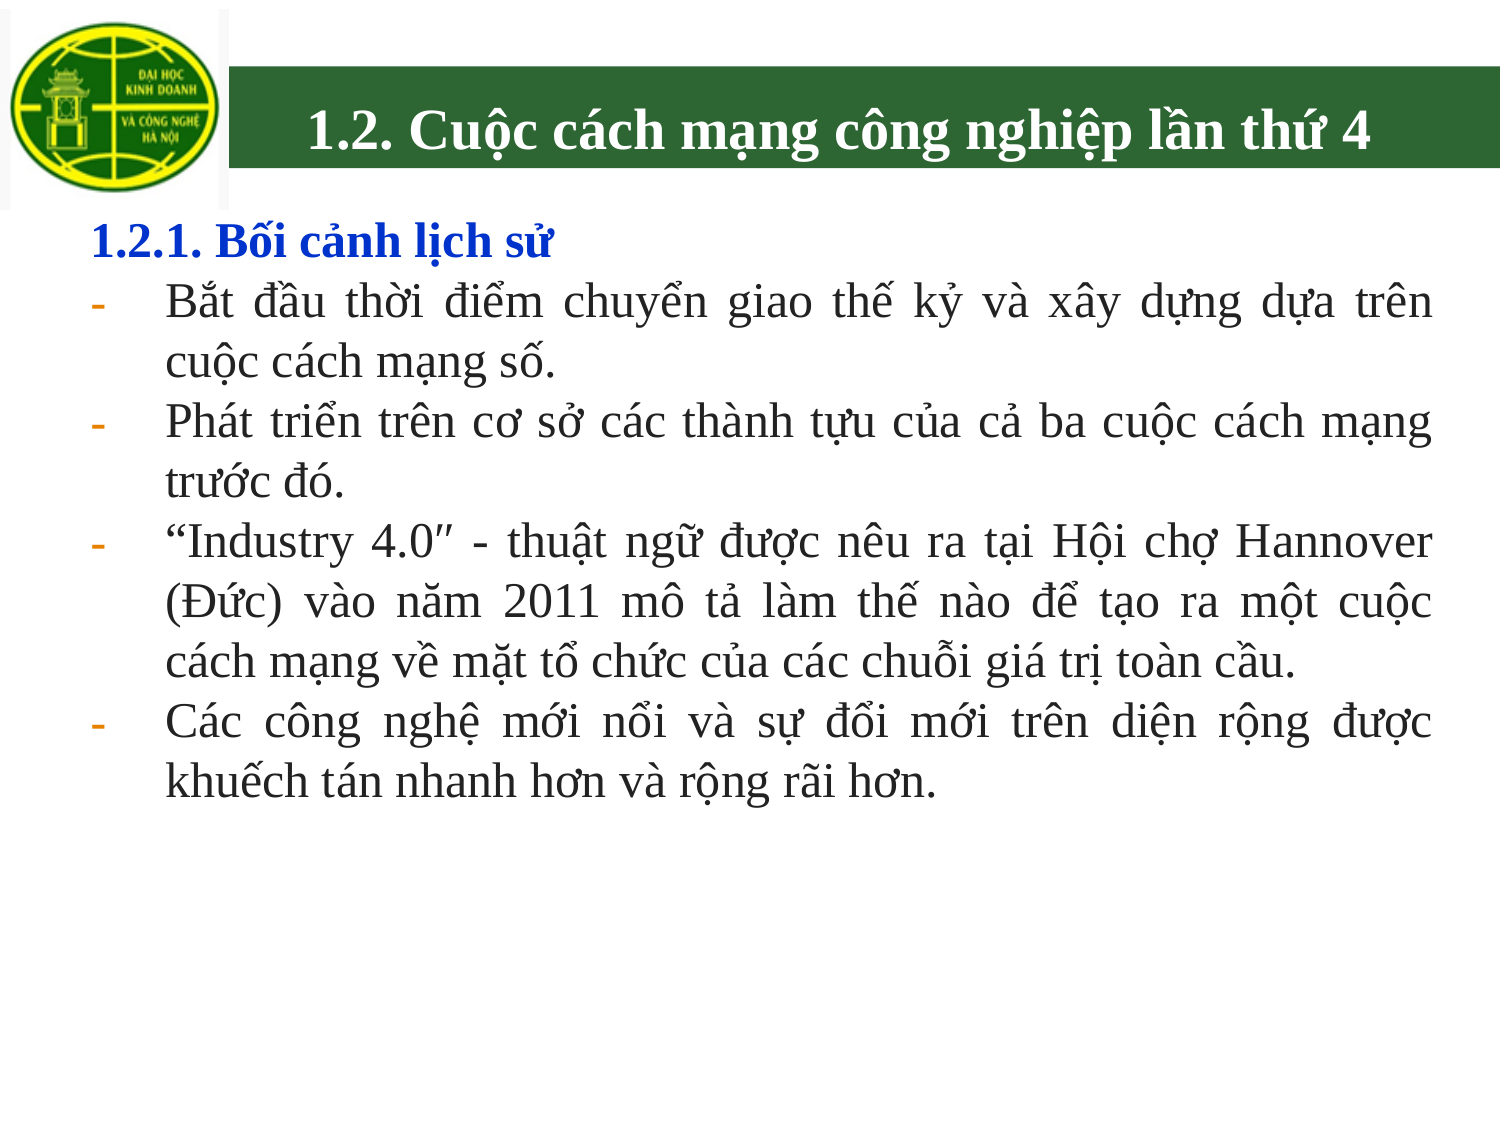

# 1.2. Cuộc cách mạng công nghiệp lần thứ 4
1.2.1. Bối cảnh lịch sử
Bắt đầu thời điểm chuyển giao thế kỷ và xây dựng dựa trên cuộc cách mạng số.
Phát triển trên cơ sở các thành tựu của cả ba cuộc cách mạng trước đó.
“Industry 4.0″ - thuật ngữ được nêu ra tại Hội chợ Hannover (Đức) vào năm 2011 mô tả làm thế nào để tạo ra một cuộc cách mạng về mặt tổ chức của các chuỗi giá trị toàn cầu.
Các công nghệ mới nổi và sự đổi mới trên diện rộng được khuếch tán nhanh hơn và rộng rãi hơn.